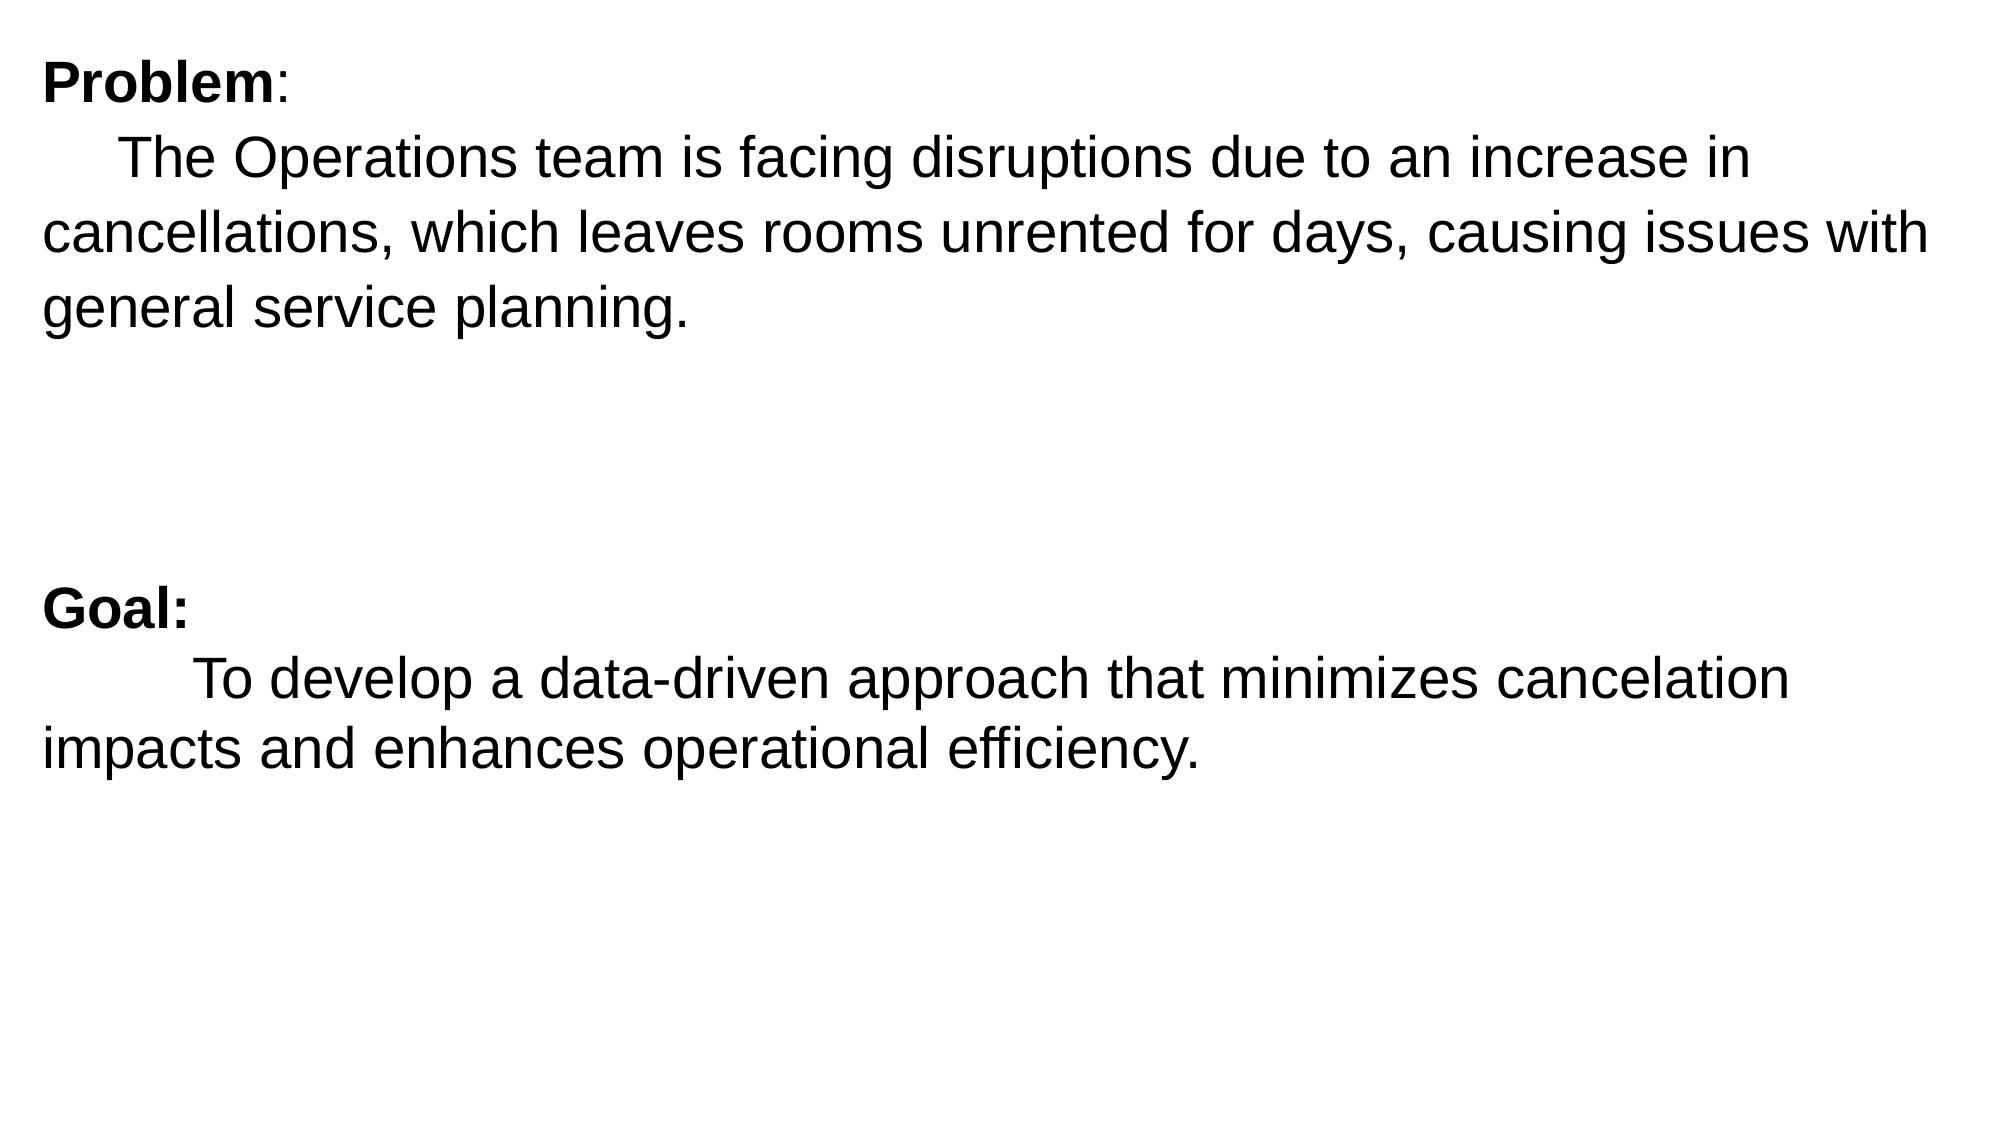

Problem:
	The Operations team is facing disruptions due to an increase in cancellations, which leaves rooms unrented for days, causing issues with general service planning.
Goal:
	To develop a data-driven approach that minimizes cancelation impacts and enhances operational efficiency.